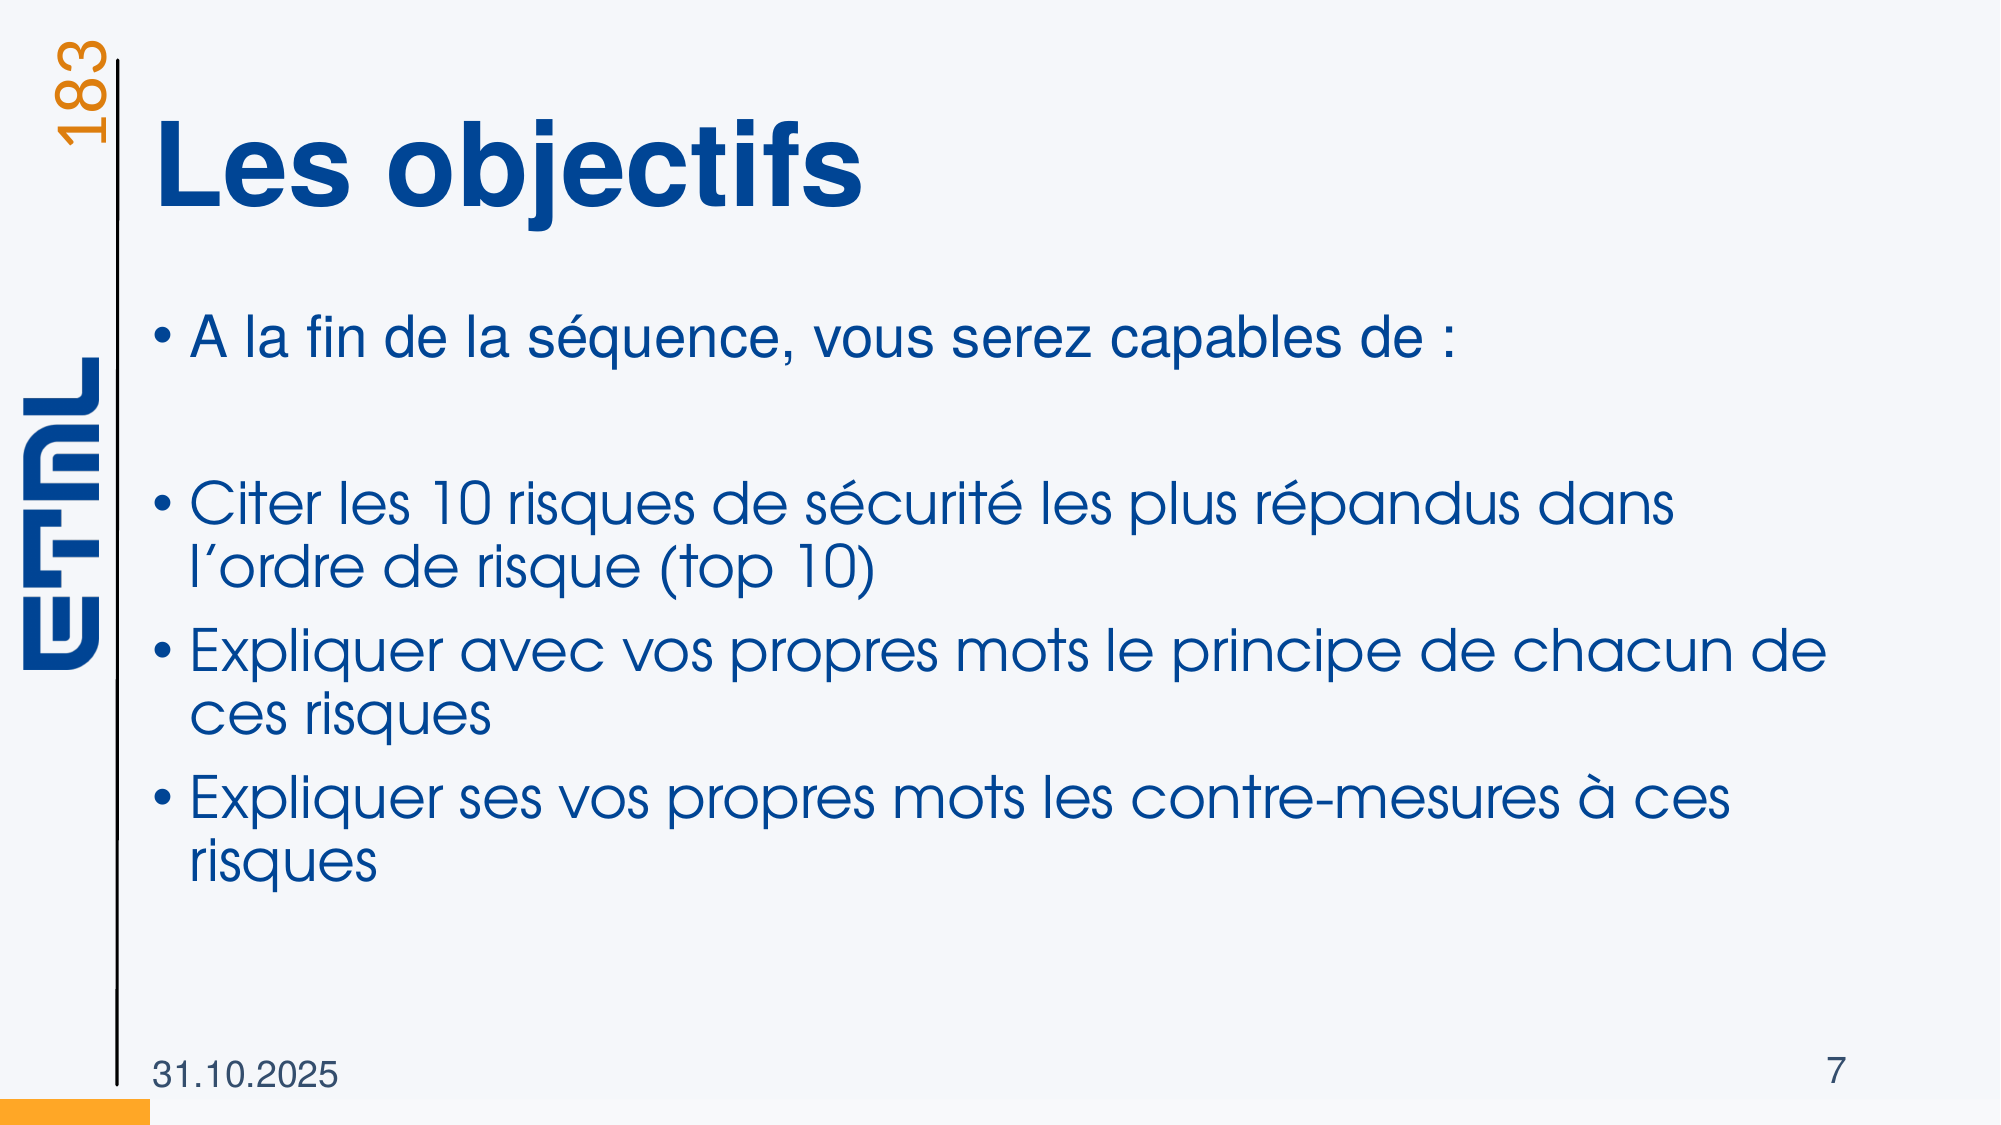

# Les objectifs
A la fin de la séquence, vous serez capables de :

Citer les 10 risques de sécurité les plus répandus dans l’ordre de risque (top 10)
Expliquer avec vos propres mots le principe de chacun de ces risques
Expliquer ses vos propres mots les contre-mesures à ces risques

31.10.2025
7